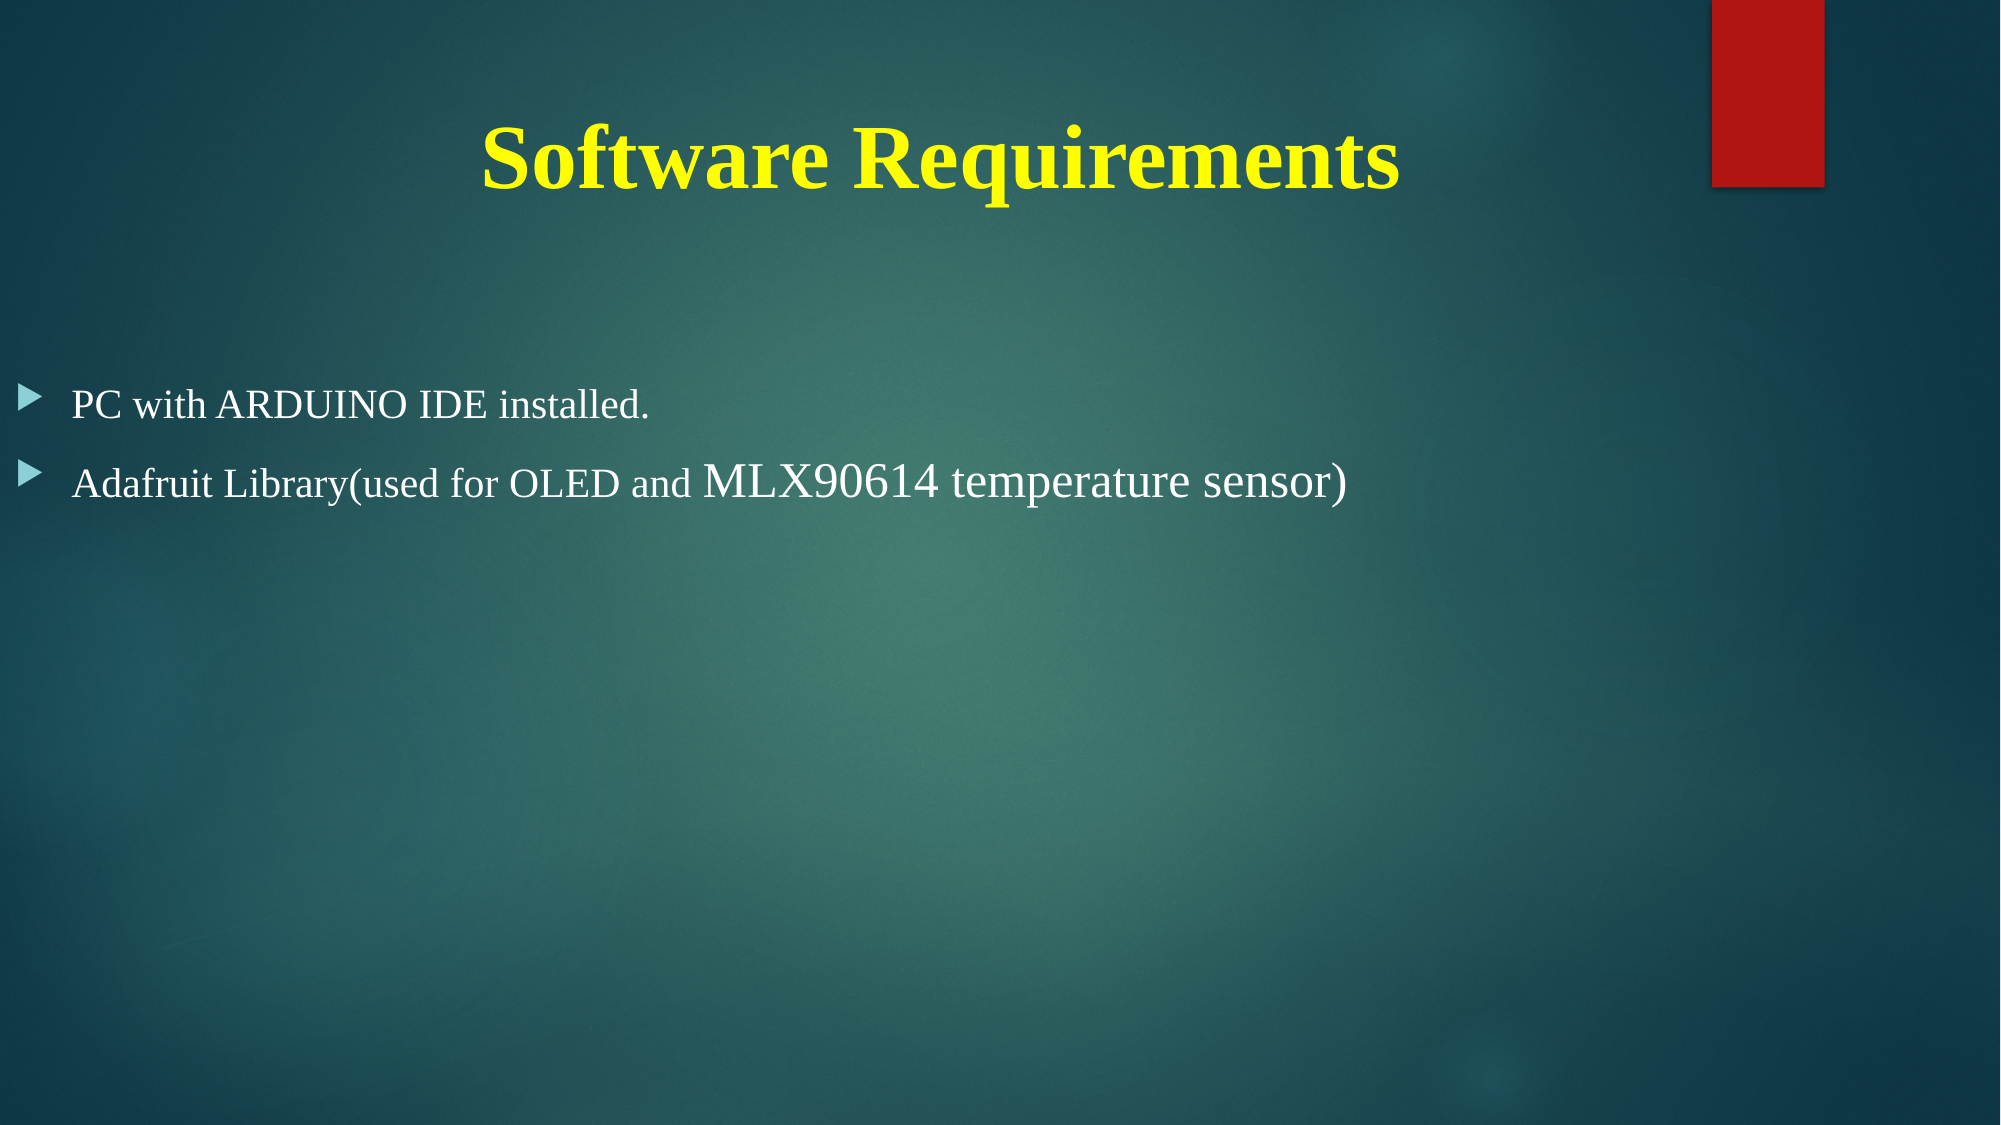

# Software Requirements
PC with ARDUINO IDE installed.
Adafruit Library(used for OLED and MLX90614 temperature sensor)